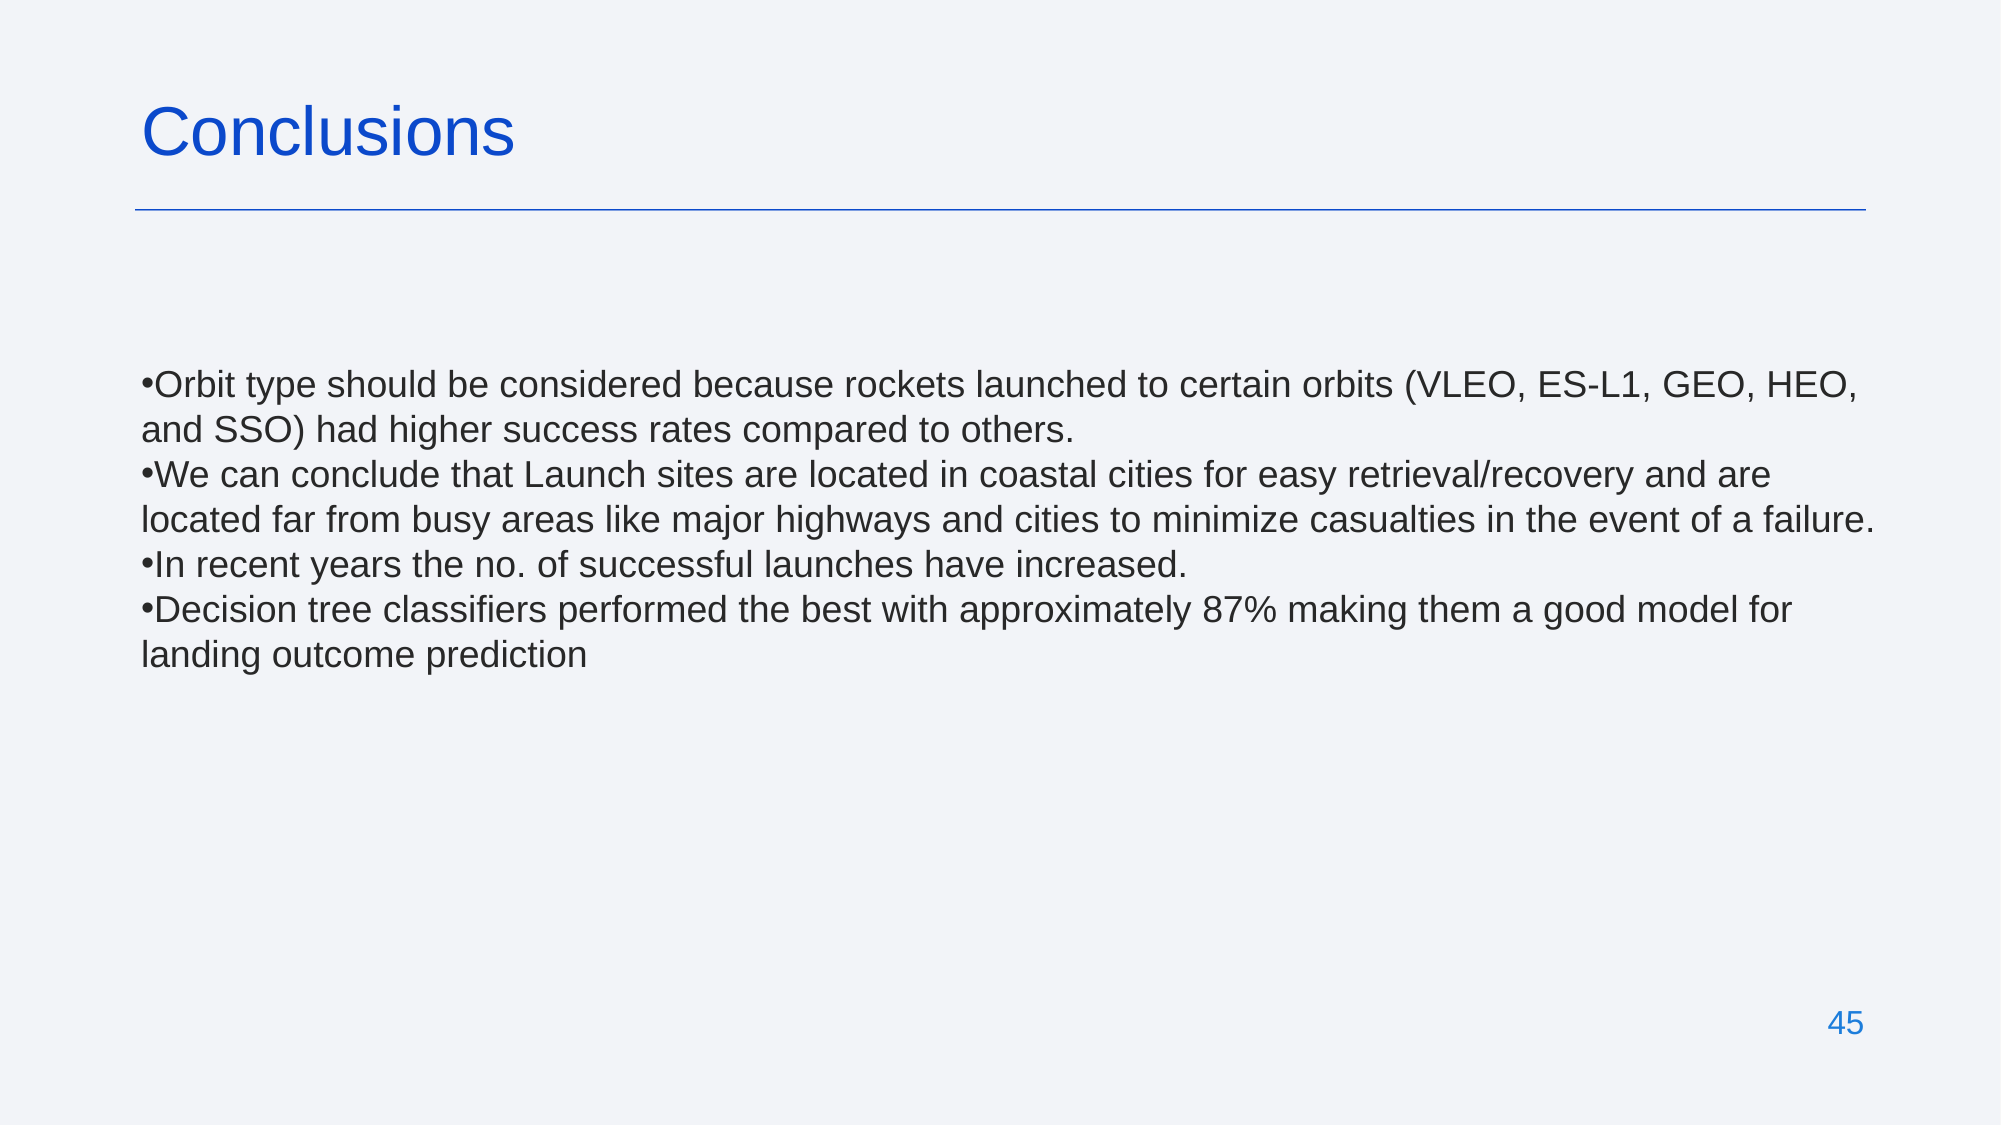

Conclusions

Orbit type should be considered because rockets launched to certain orbits (VLEO, ES-L1, GEO, HEO, and SSO) had higher success rates compared to others.
We can conclude that Launch sites are located in coastal cities for easy retrieval/recovery and are located far from busy areas like major highways and cities to minimize casualties in the event of a failure.
In recent years the no. of successful launches have increased.
Decision tree classifiers performed the best with approximately 87% making them a good model for landing outcome prediction

45